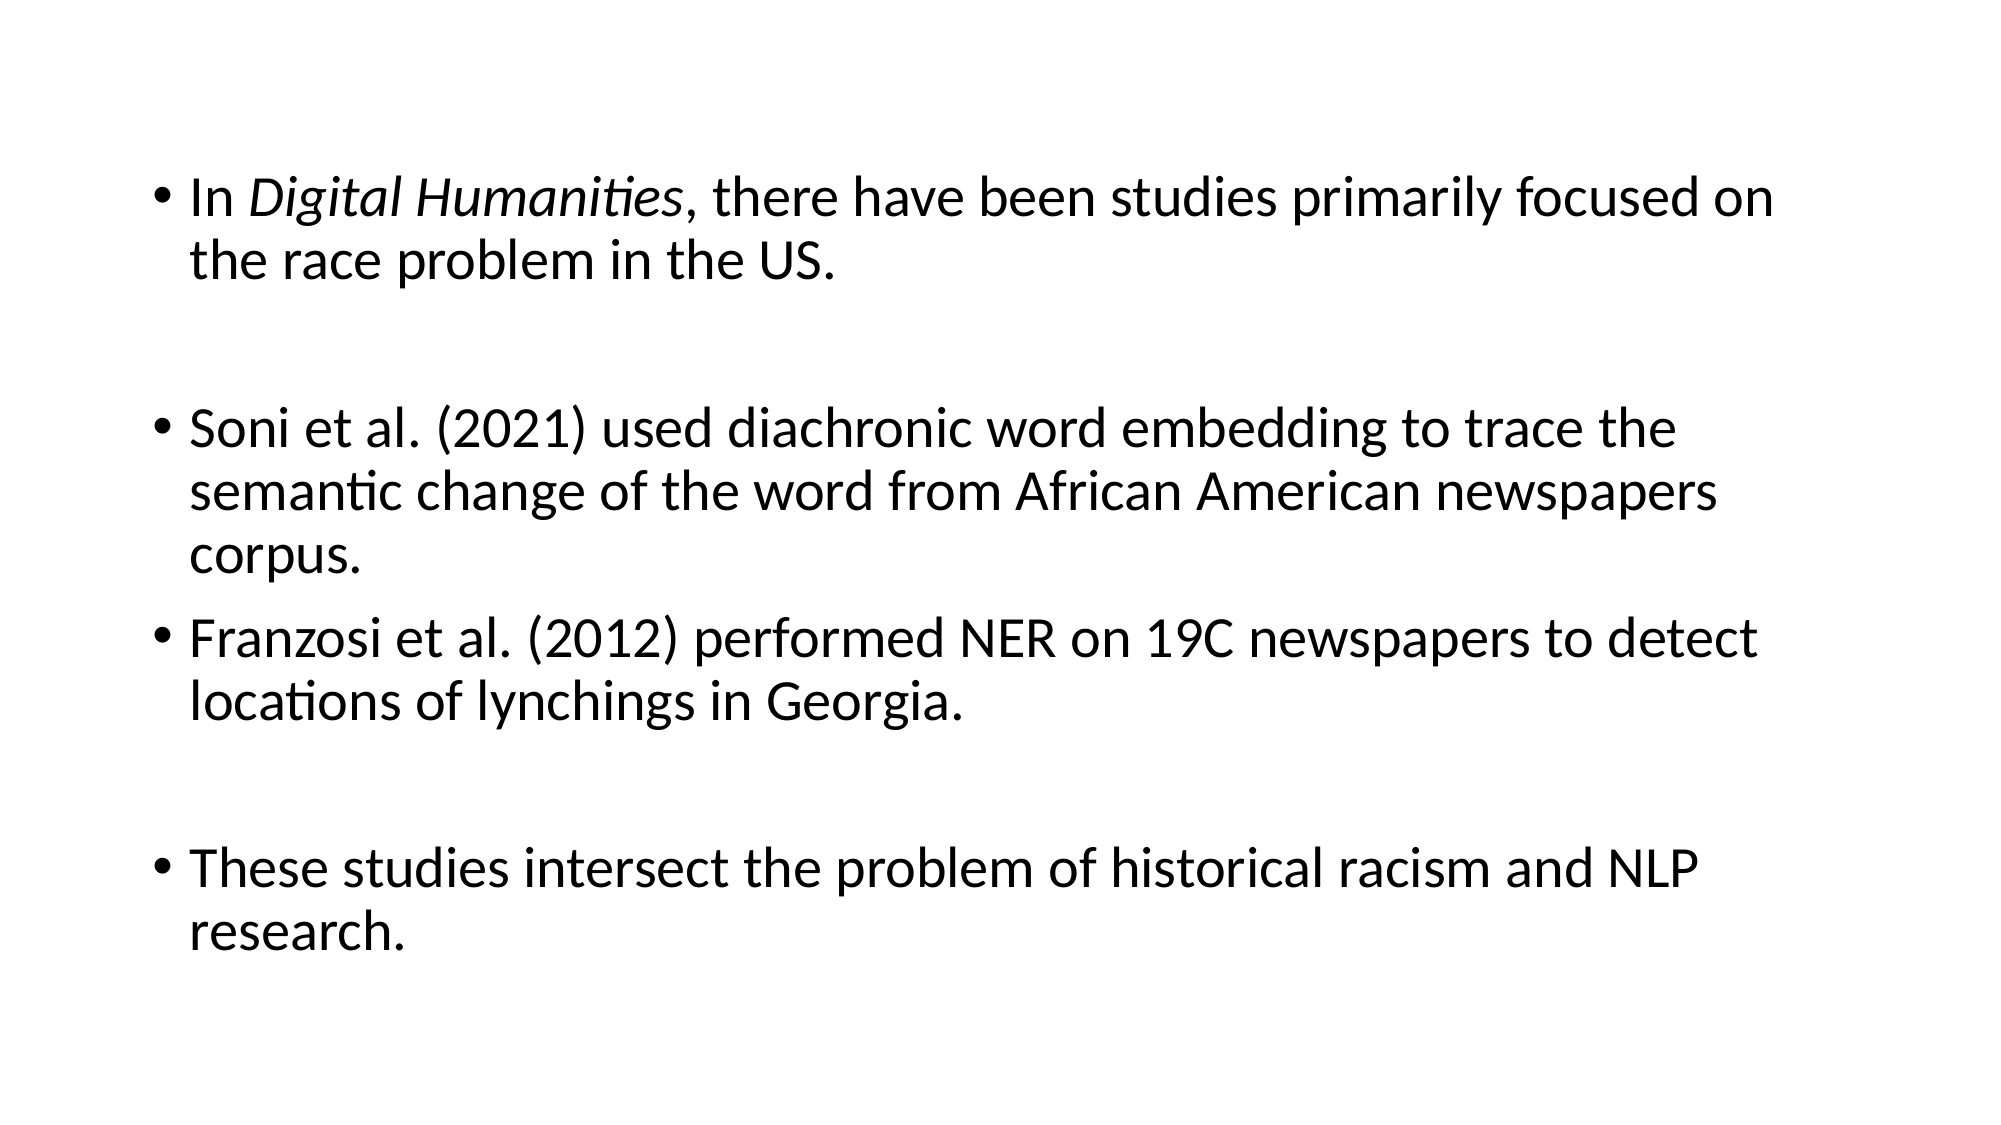

In Digital Humanities, there have been studies primarily focused on the race problem in the US.

Soni et al. (2021) used diachronic word embedding to trace the semantic change of the word from African American newspapers corpus.
Franzosi et al. (2012) performed NER on 19C newspapers to detect locations of lynchings in Georgia.

These studies intersect the problem of historical racism and NLP research.